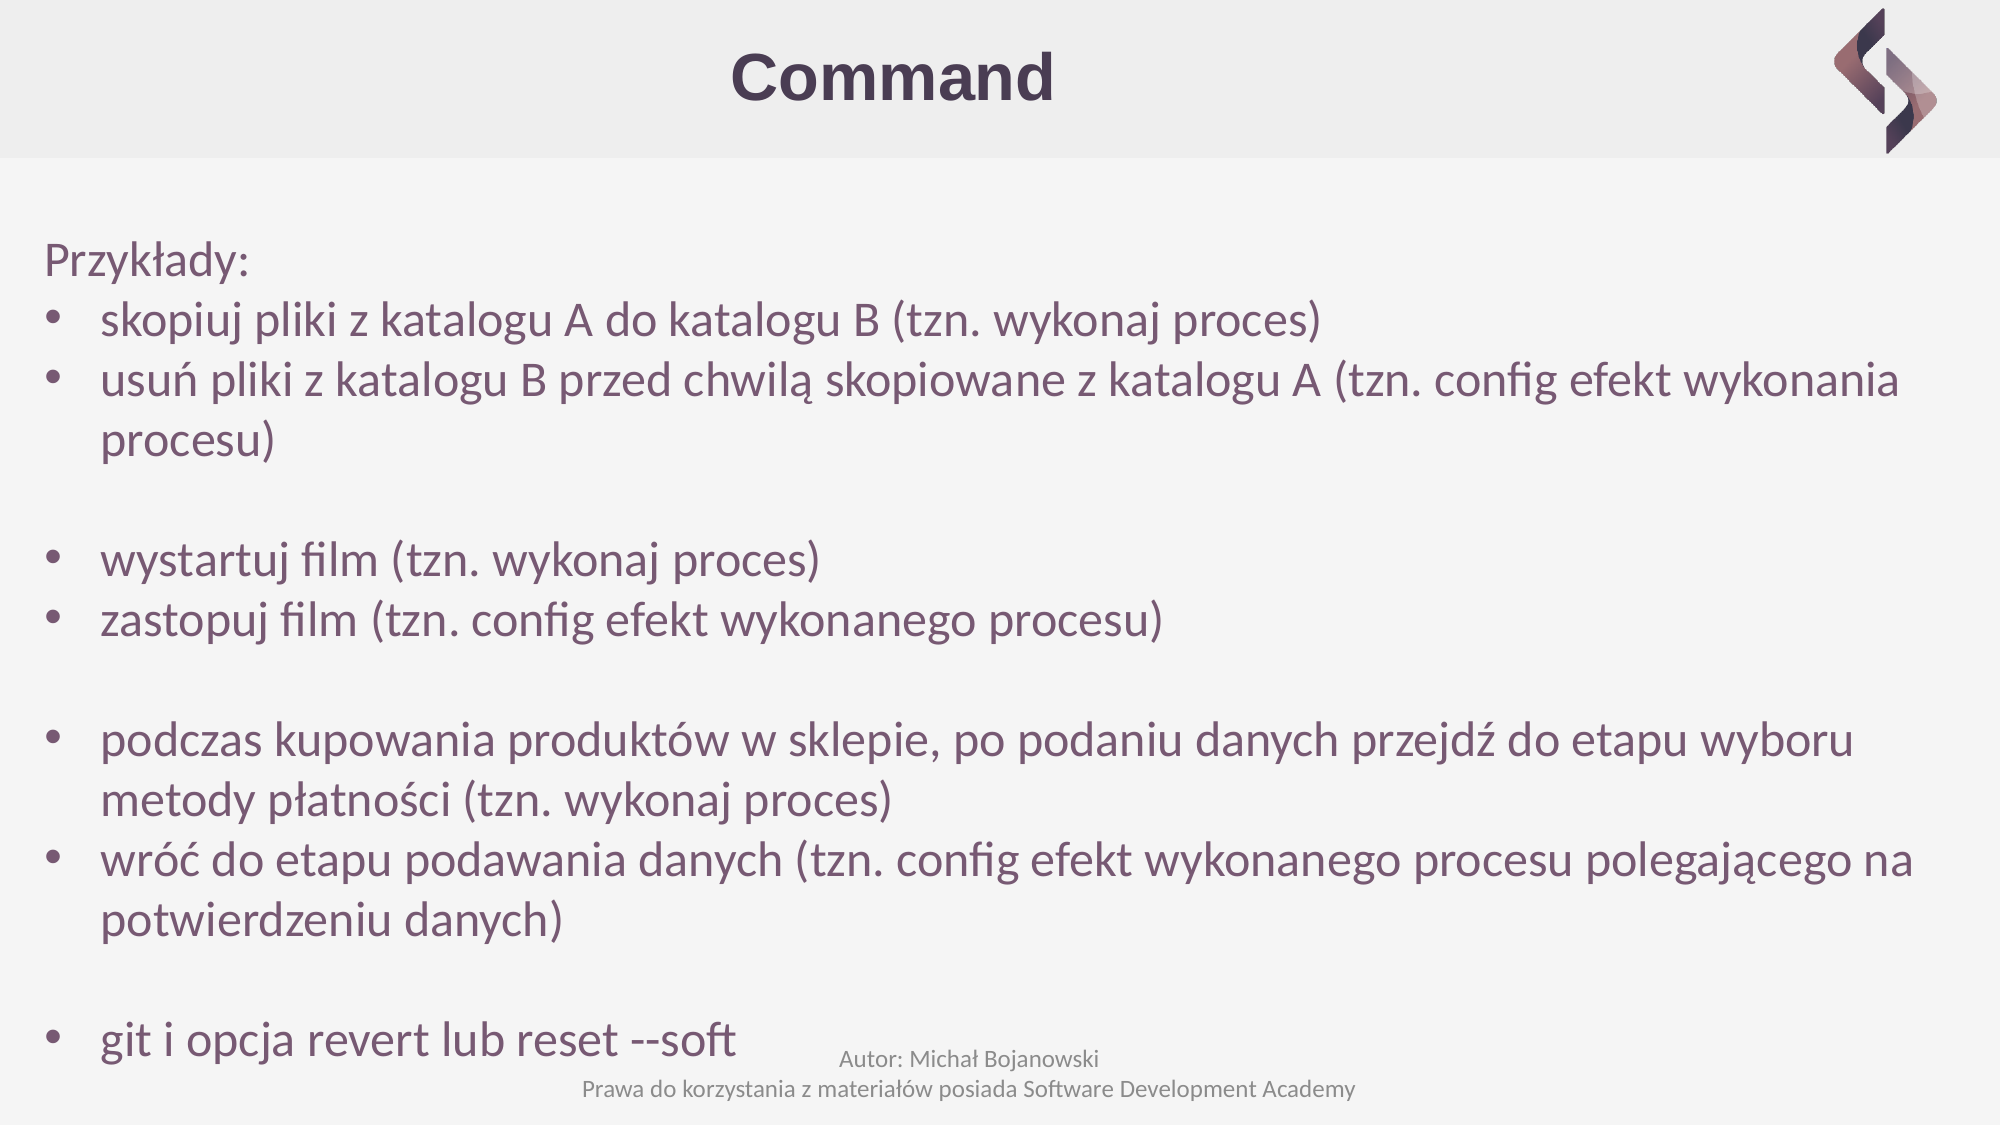

# Command
Przykłady:
skopiuj pliki z katalogu A do katalogu B (tzn. wykonaj proces)
usuń pliki z katalogu B przed chwilą skopiowane z katalogu A (tzn. config efekt wykonania procesu)

wystartuj film (tzn. wykonaj proces)
zastopuj film (tzn. config efekt wykonanego procesu)

podczas kupowania produktów w sklepie, po podaniu danych przejdź do etapu wyboru metody płatności (tzn. wykonaj proces)
wróć do etapu podawania danych (tzn. config efekt wykonanego procesu polegającego na potwierdzeniu danych)

git i opcja revert lub reset --soft

Autor: Michał Bojanowski
Prawa do korzystania z materiałów posiada Software Development Academy